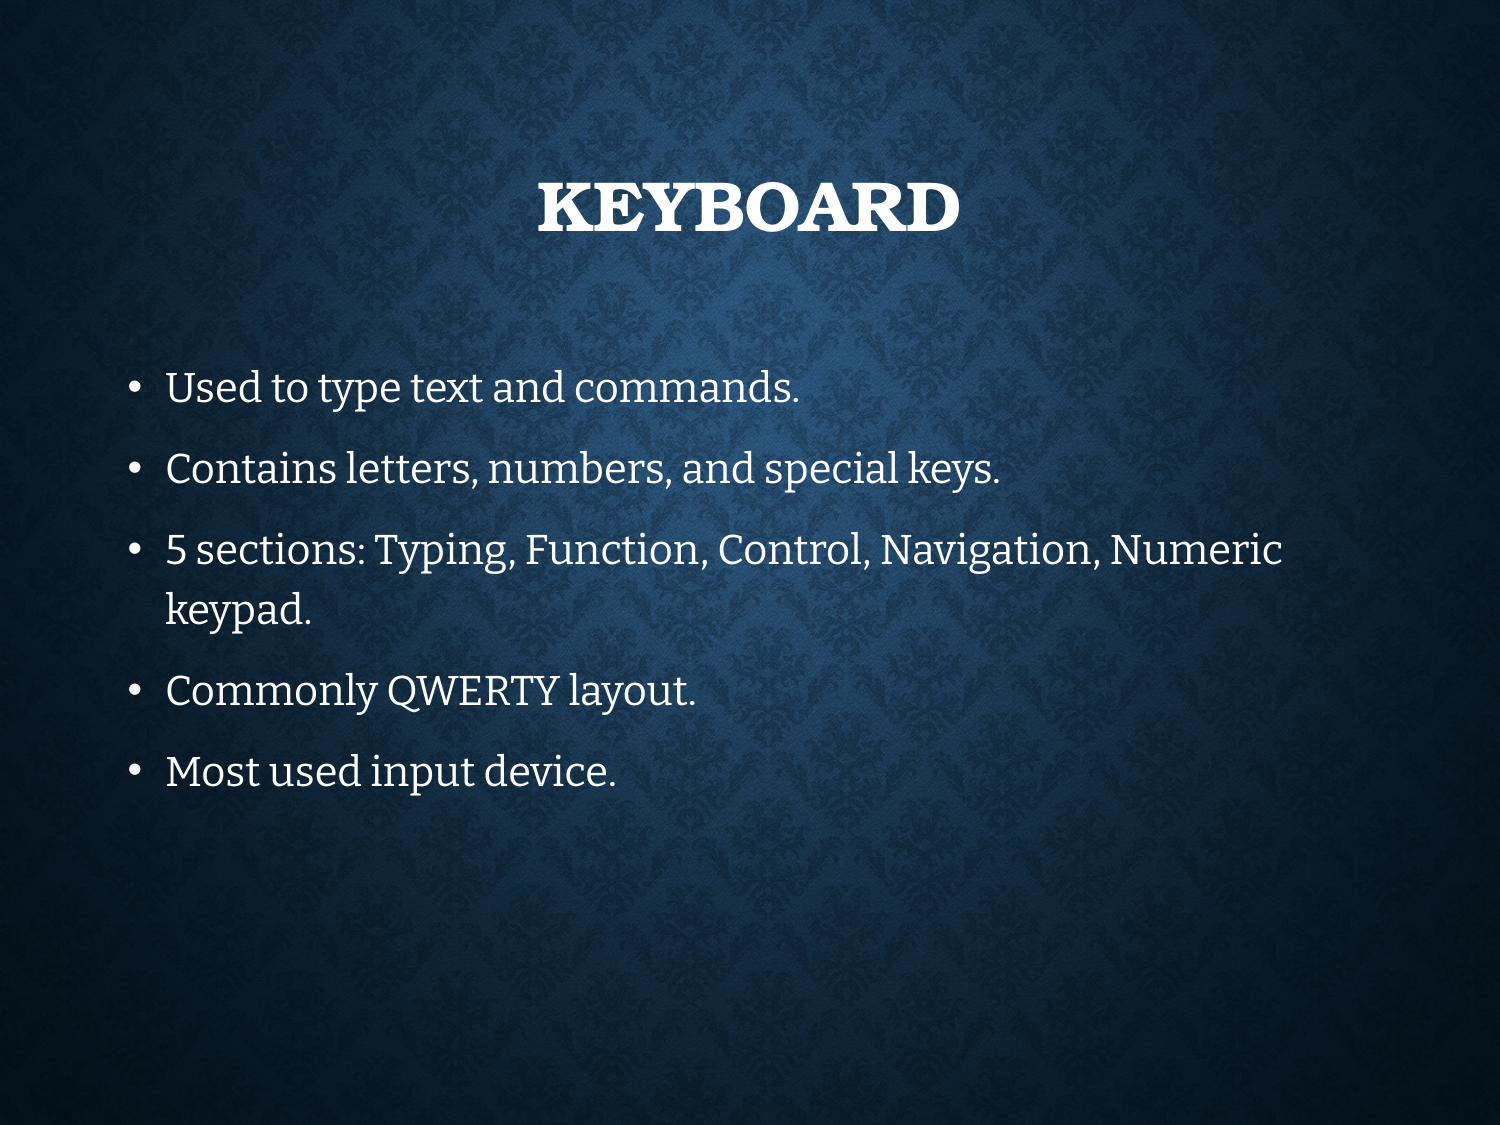

# Keyboard
Used to type text and commands.
Contains letters, numbers, and special keys.
5 sections: Typing, Function, Control, Navigation, Numeric keypad.
Commonly QWERTY layout.
Most used input device.